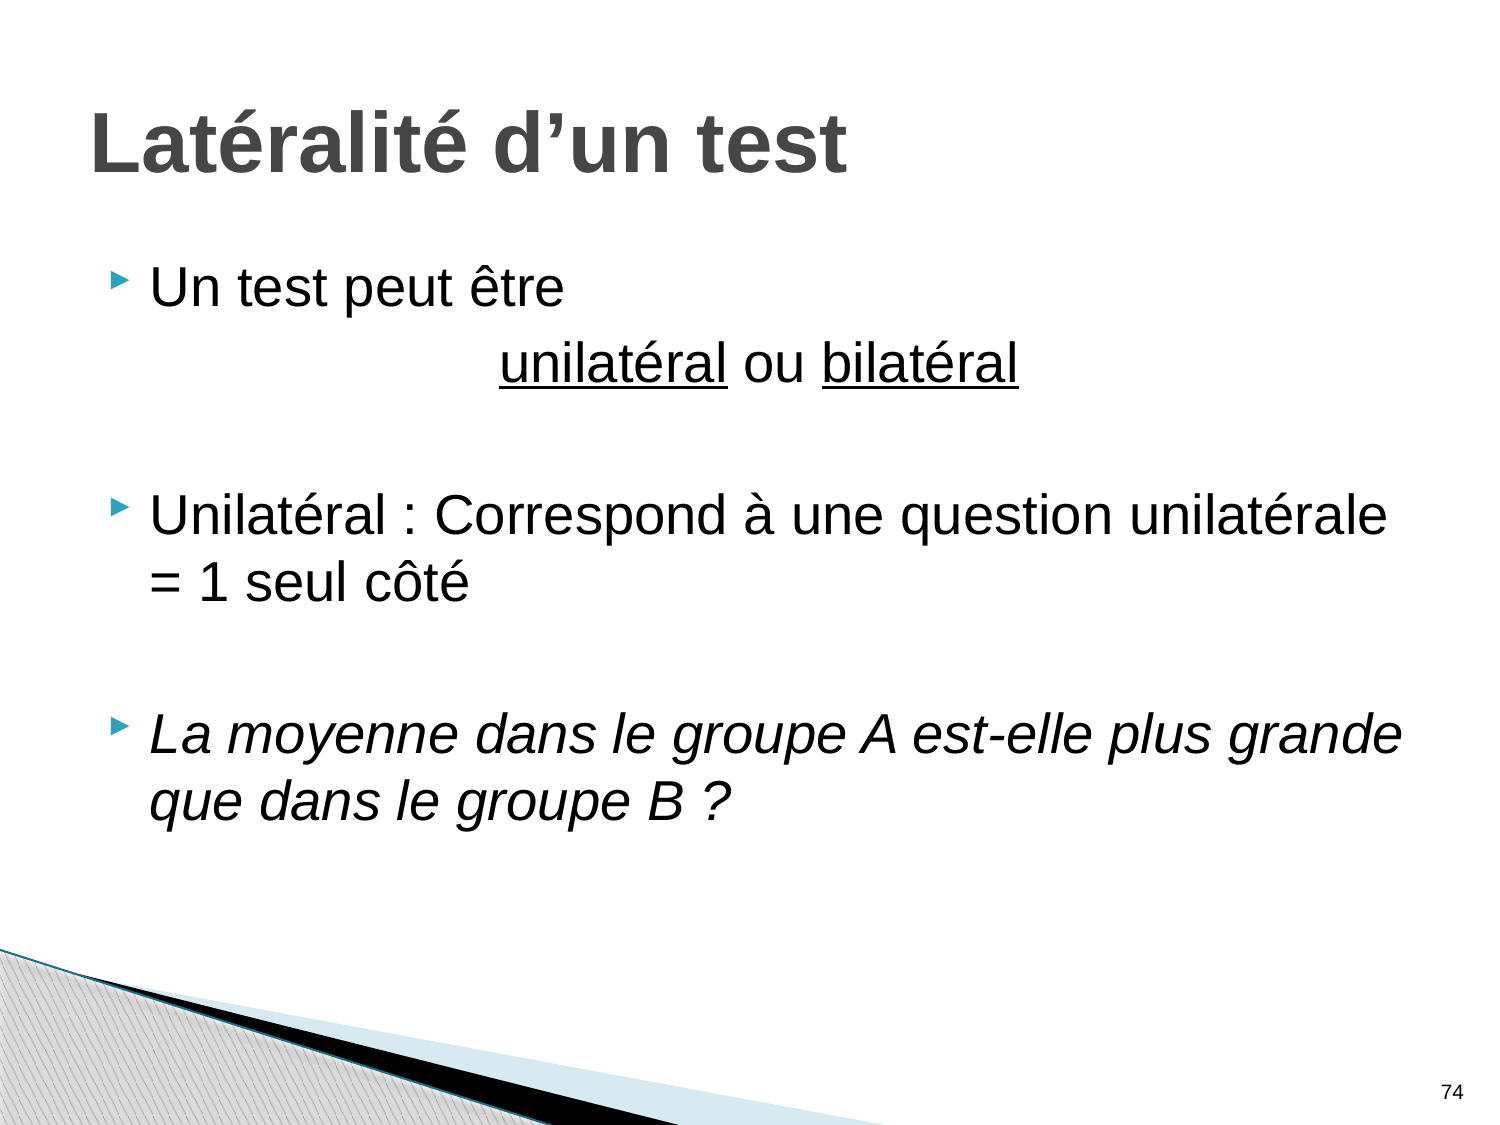

# Latéralité d’un test
Un test peut être
unilatéral ou bilatéral

Unilatéral : Correspond à une question unilatérale = 1 seul côté

La moyenne dans le groupe A est-elle plus grande que dans le groupe B ?

74